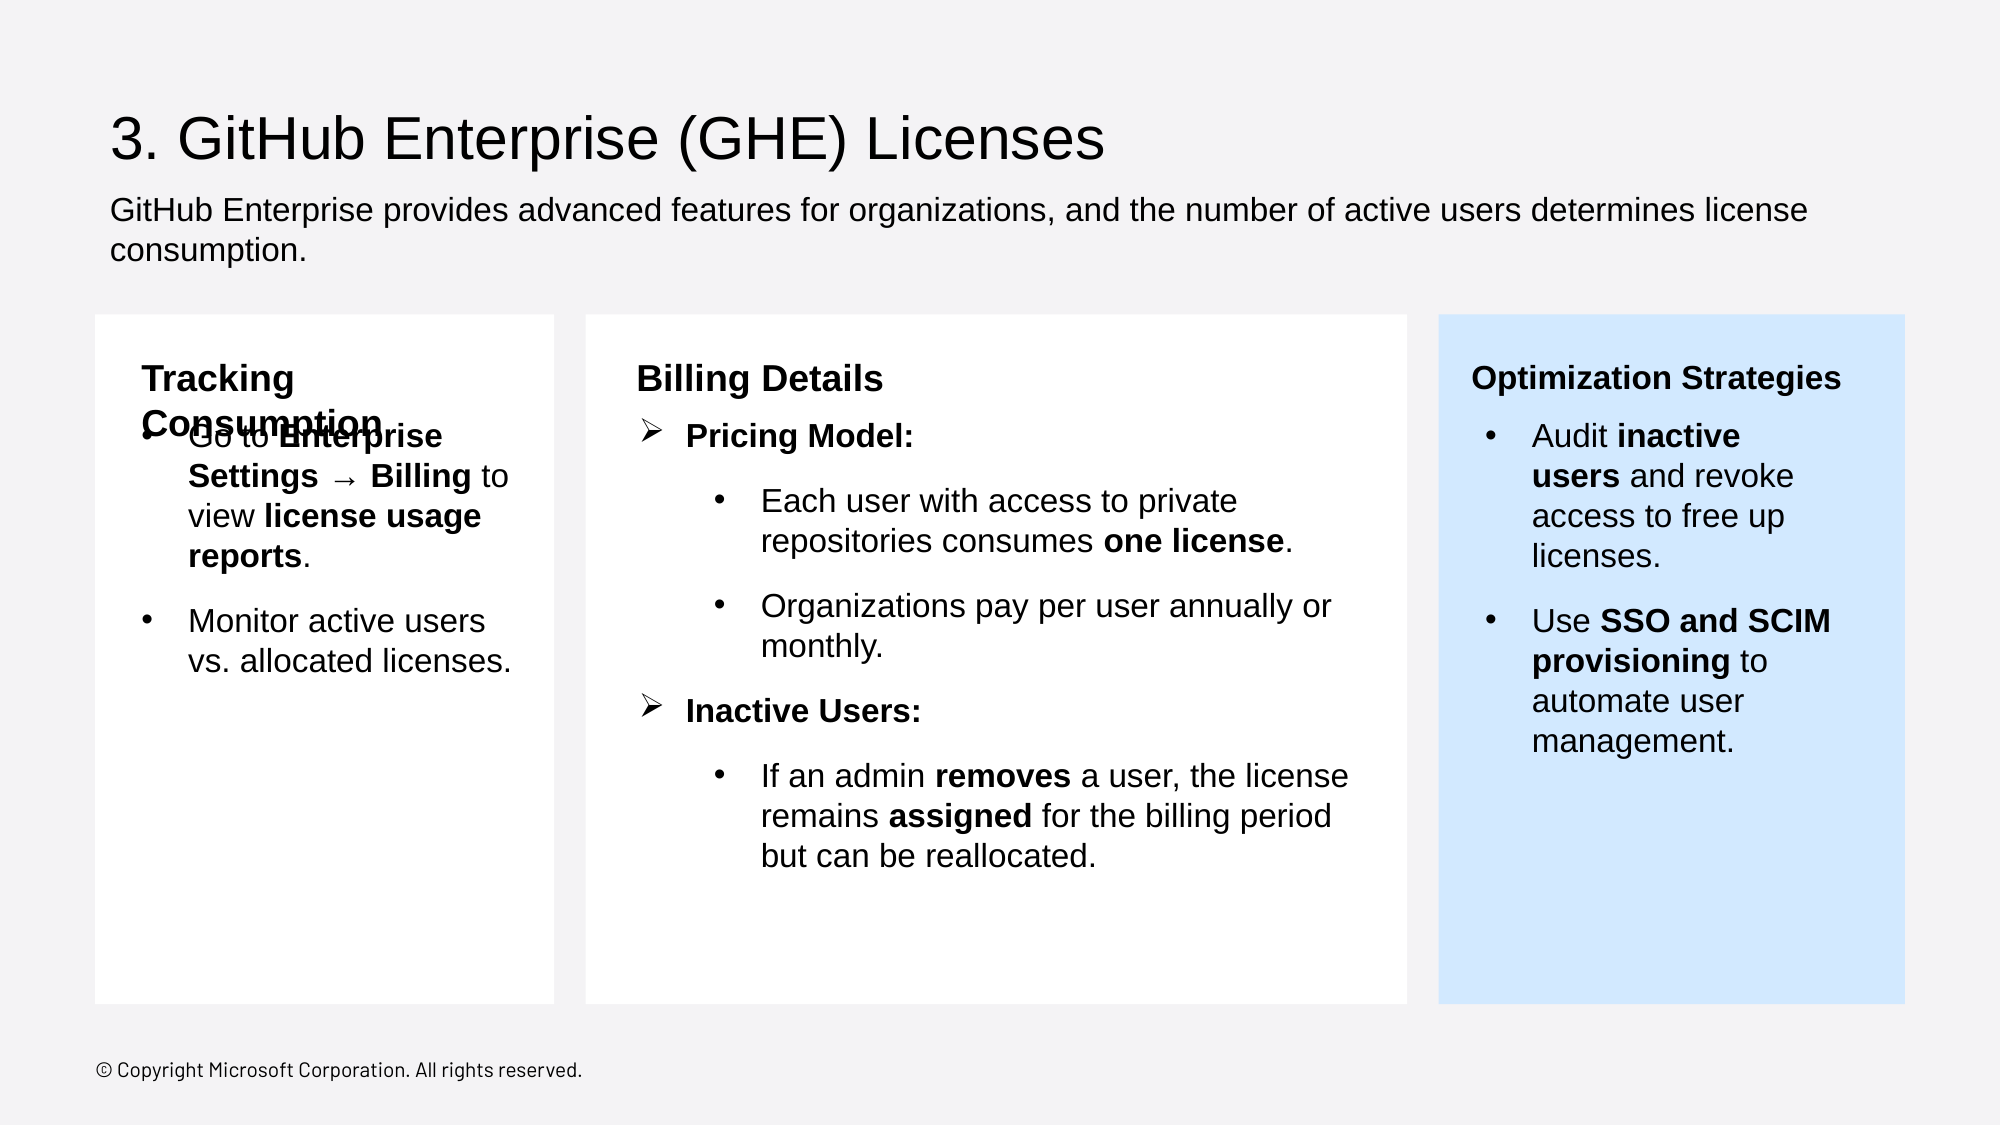

# 3. GitHub Enterprise (GHE) Licenses
GitHub Enterprise provides advanced features for organizations, and the number of active users determines license consumption.

Billing Details
Tracking Consumption
Optimization Strategies
Go to Enterprise Settings → Billing to view license usage reports.
Monitor active users vs. allocated licenses.
Pricing Model:
Each user with access to private repositories consumes one license.
Organizations pay per user annually or monthly.
Inactive Users:
If an admin removes a user, the license remains assigned for the billing period but can be reallocated.
Audit inactive users and revoke access to free up licenses.
Use SSO and SCIM provisioning to automate user management.
© Copyright Microsoft Corporation. All rights reserved.